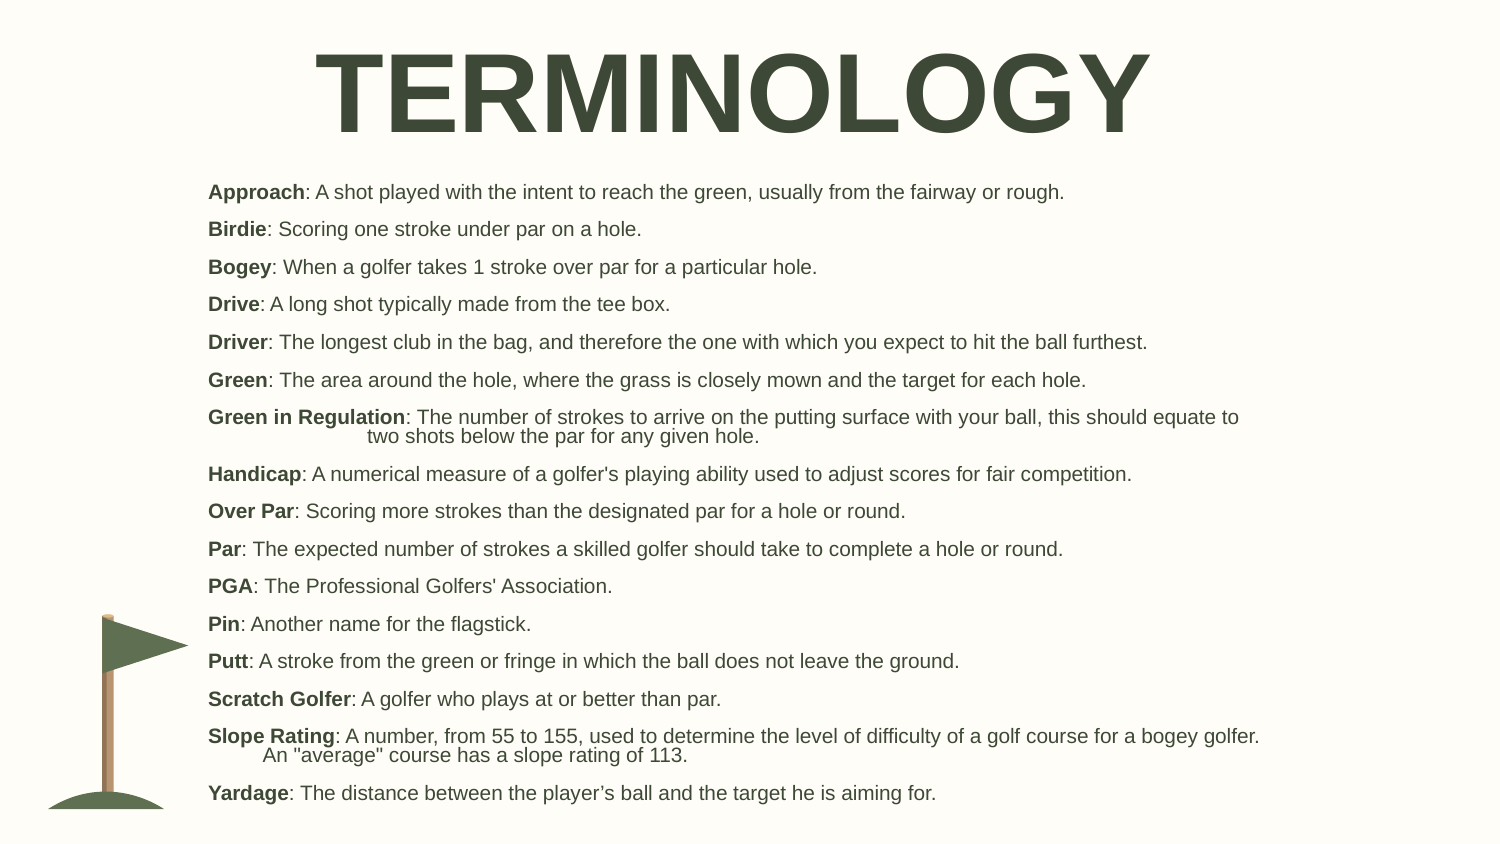

TERMINOLOGY
Approach: A shot played with the intent to reach the green, usually from the fairway or rough.

Birdie: Scoring one stroke under par on a hole.

Bogey: When a golfer takes 1 stroke over par for a particular hole.

Drive: A long shot typically made from the tee box.

Driver: The longest club in the bag, and therefore the one with which you expect to hit the ball furthest.

Green: The area around the hole, where the grass is closely mown and the target for each hole.

Green in Regulation: The number of strokes to arrive on the putting surface with your ball, this should equate to  	                     two shots below the par for any given hole.

Handicap: A numerical measure of a golfer's playing ability used to adjust scores for fair competition.

Over Par: Scoring more strokes than the designated par for a hole or round.

Par: The expected number of strokes a skilled golfer should take to complete a hole or round.

PGA: The Professional Golfers' Association.

Pin: Another name for the flagstick.

Putt: A stroke from the green or fringe in which the ball does not leave the ground.

Scratch Golfer: A golfer who plays at or better than par.

Slope Rating: A number, from 55 to 155, used to determine the level of difficulty of a golf course for a bogey golfer.       	   An "average" course has a slope rating of 113.

Yardage: The distance between the player’s ball and the target he is aiming for.